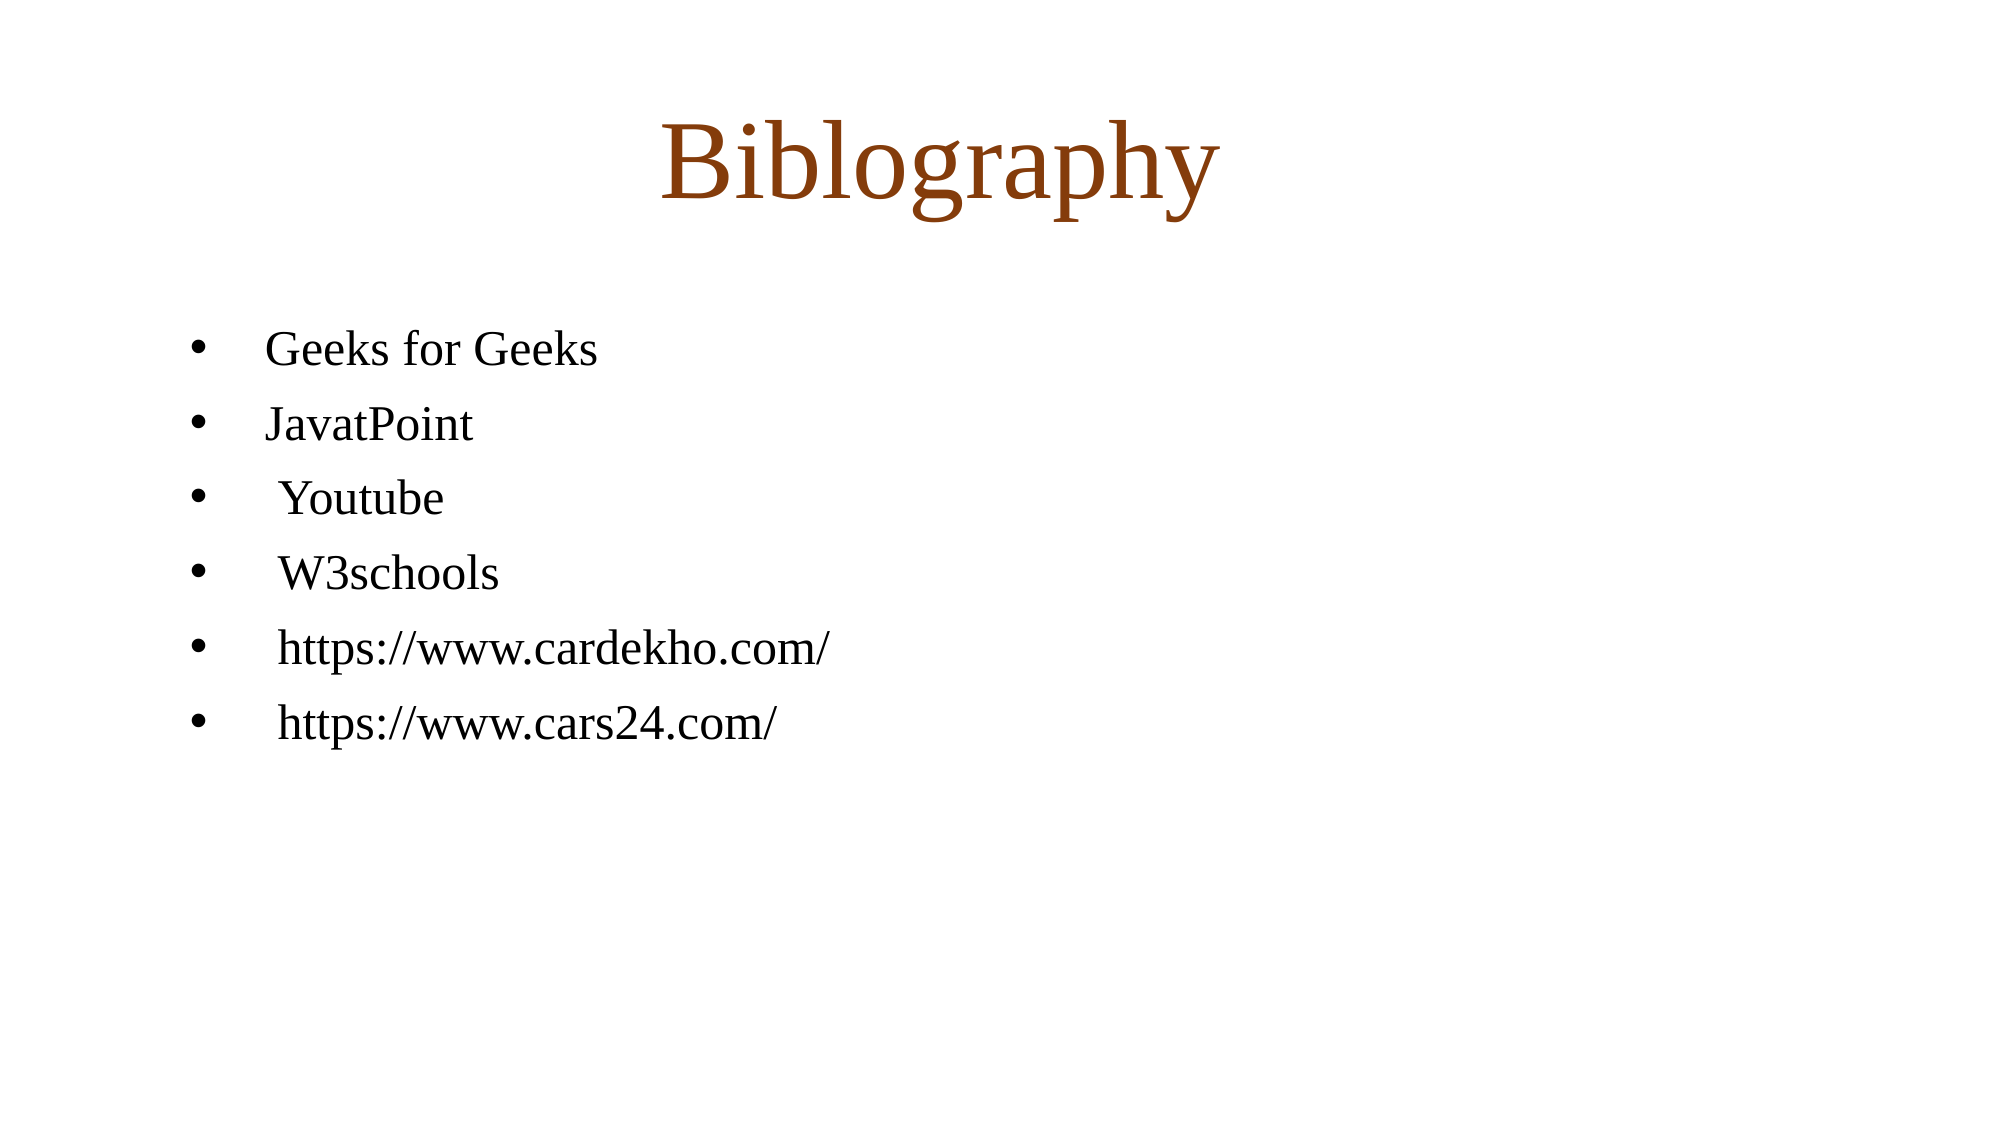

# Biblography
Geeks for Geeks
JavatPoint
 Youtube
 W3schools
 https://www.cardekho.com/
 https://www.cars24.com/